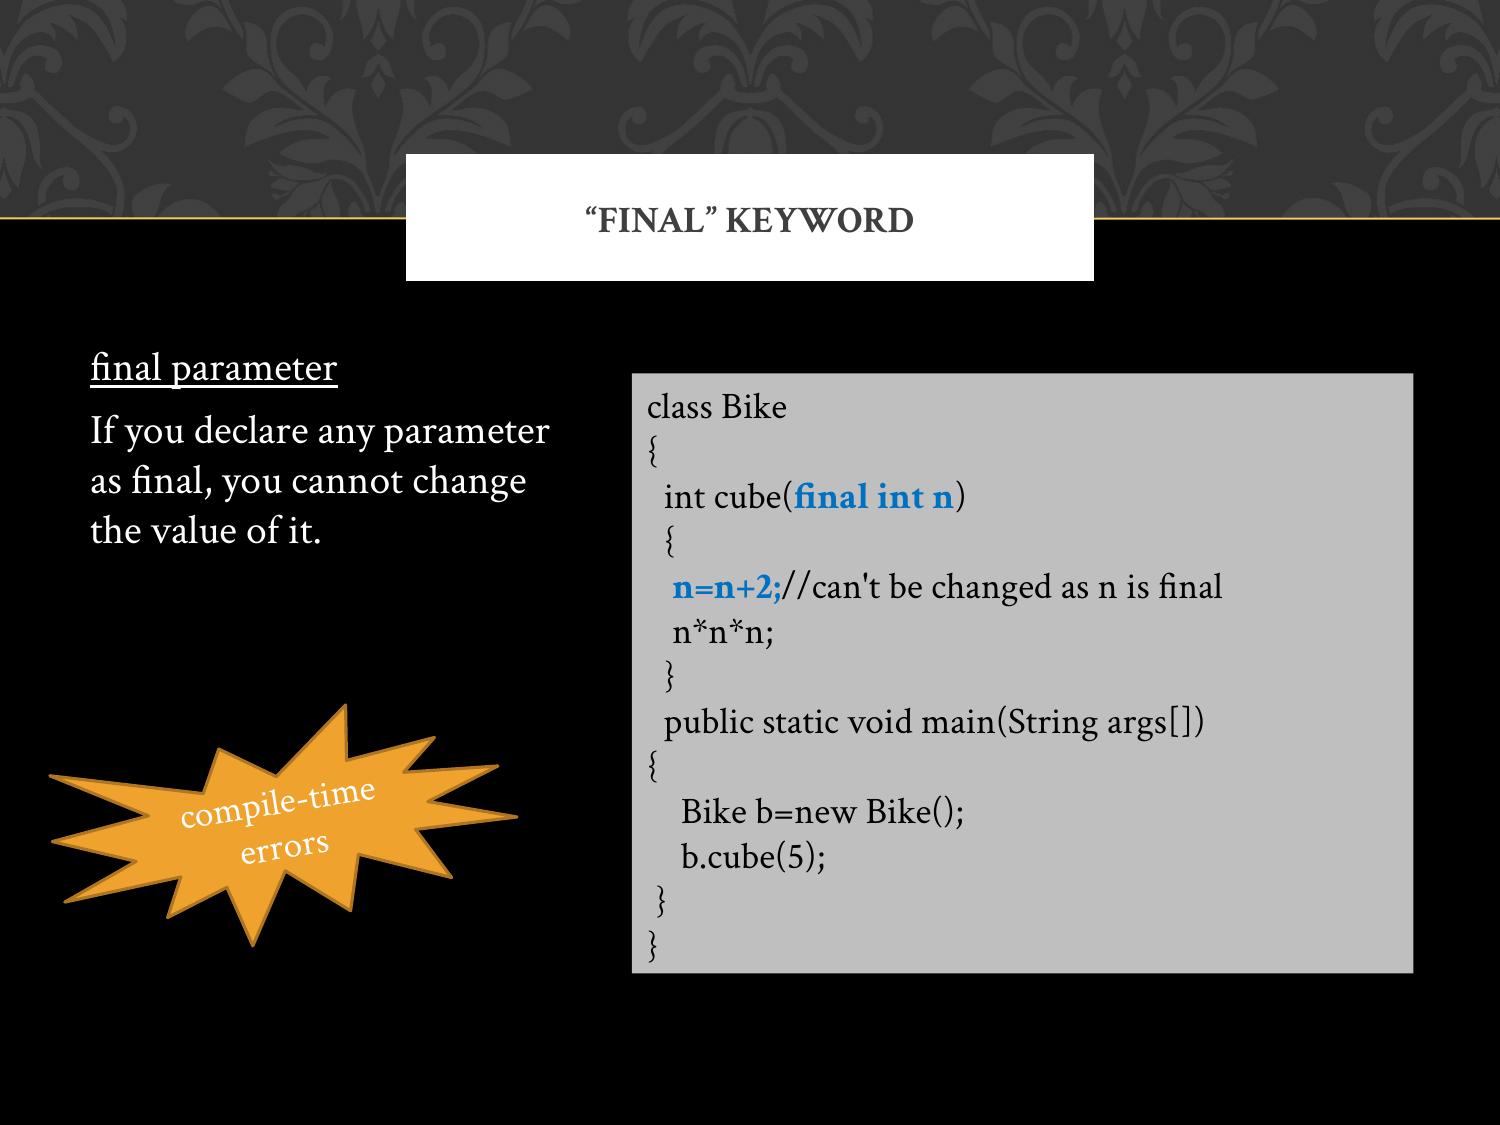

# “FINAL” KEYWORD
final parameter
If you declare any parameter as final, you cannot change the value of it.

class Bike
{
  int cube(final int n)
  {
   n=n+2;//can't be changed as n is final
   n*n*n;
  }
  public static void main(String args[])
{
    Bike b=new Bike();
    b.cube(5);
 }
}
compile-time errors